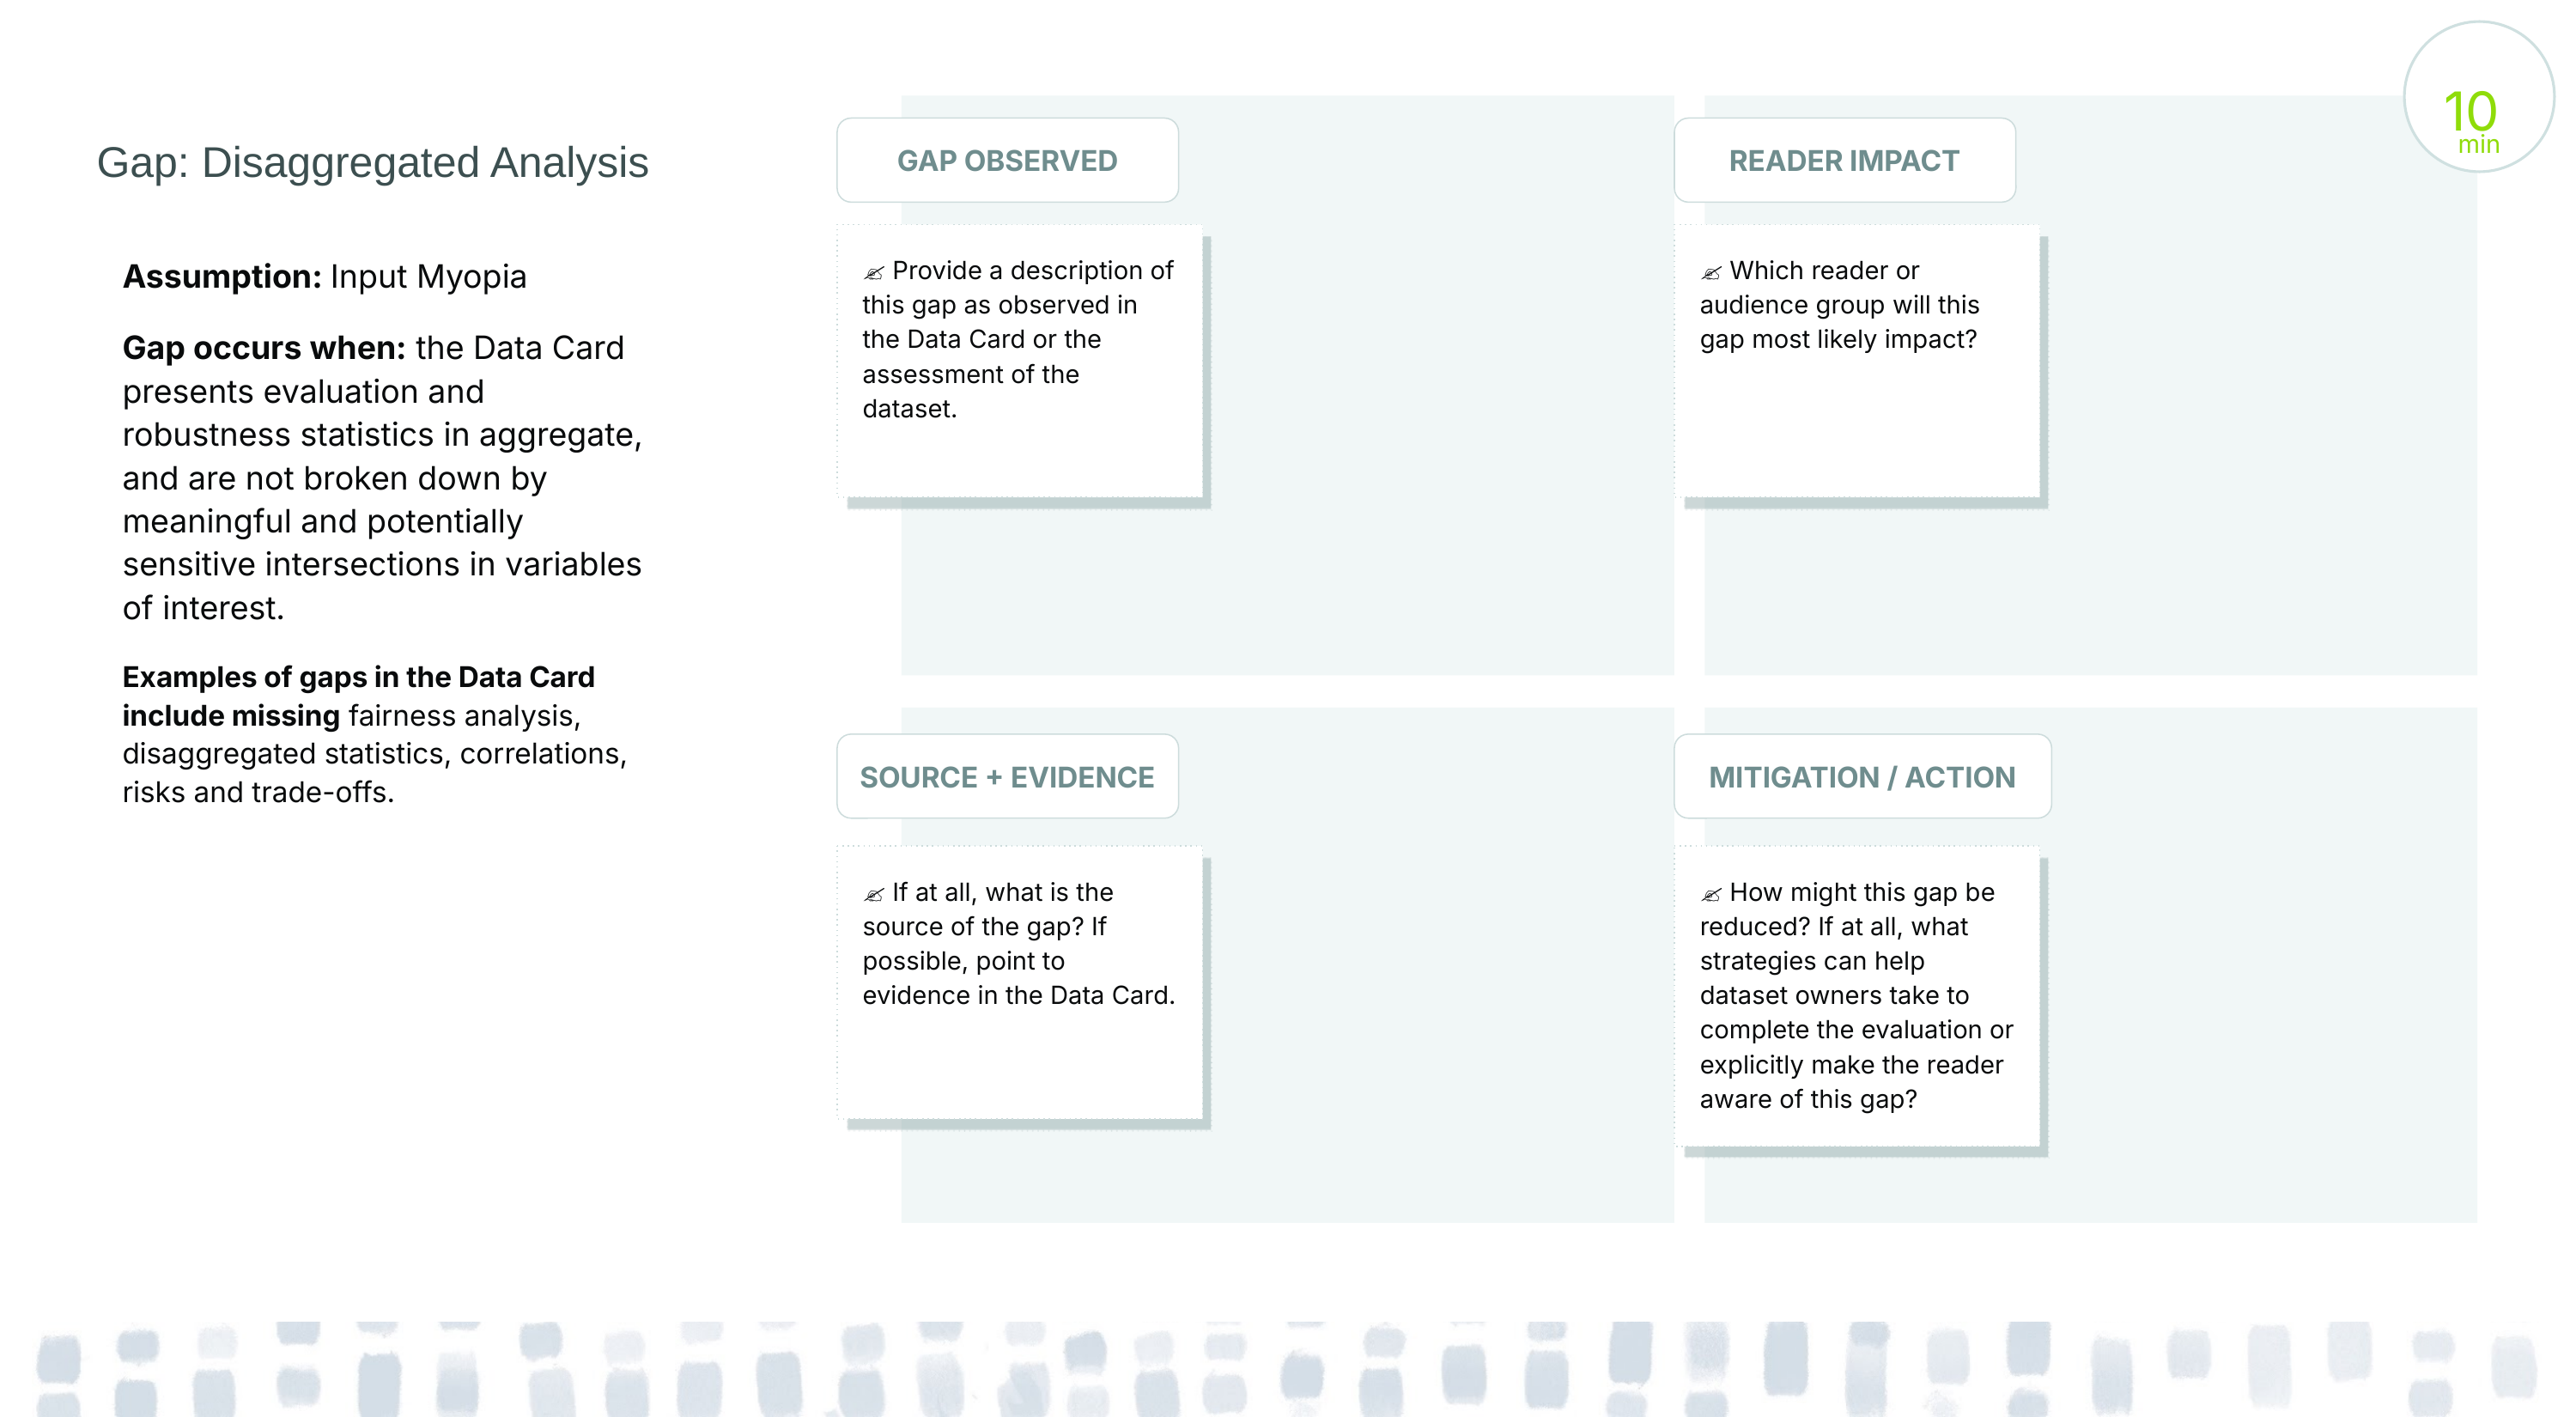

10
min
# Gap: Disaggregated Analysis

GAP OBSERVED
READER IMPACT
✍️ Provide a description of this gap as observed in the Data Card or the assessment of the dataset.
✍️ Which reader or audience group will this gap most likely impact?
Assumption: Input Myopia
Gap occurs when: the Data Card presents evaluation and robustness statistics in aggregate, and are not broken down by meaningful and potentially sensitive intersections in variables of interest.
Examples of gaps in the Data Card include missing fairness analysis, disaggregated statistics, correlations, risks and trade-offs.

SOURCE + EVIDENCE
MITIGATION / ACTION
✍️ If at all, what is the source of the gap? If possible, point to evidence in the Data Card.
✍️ How might this gap be reduced? If at all, what strategies can help dataset owners take to complete the evaluation or explicitly make the reader aware of this gap?